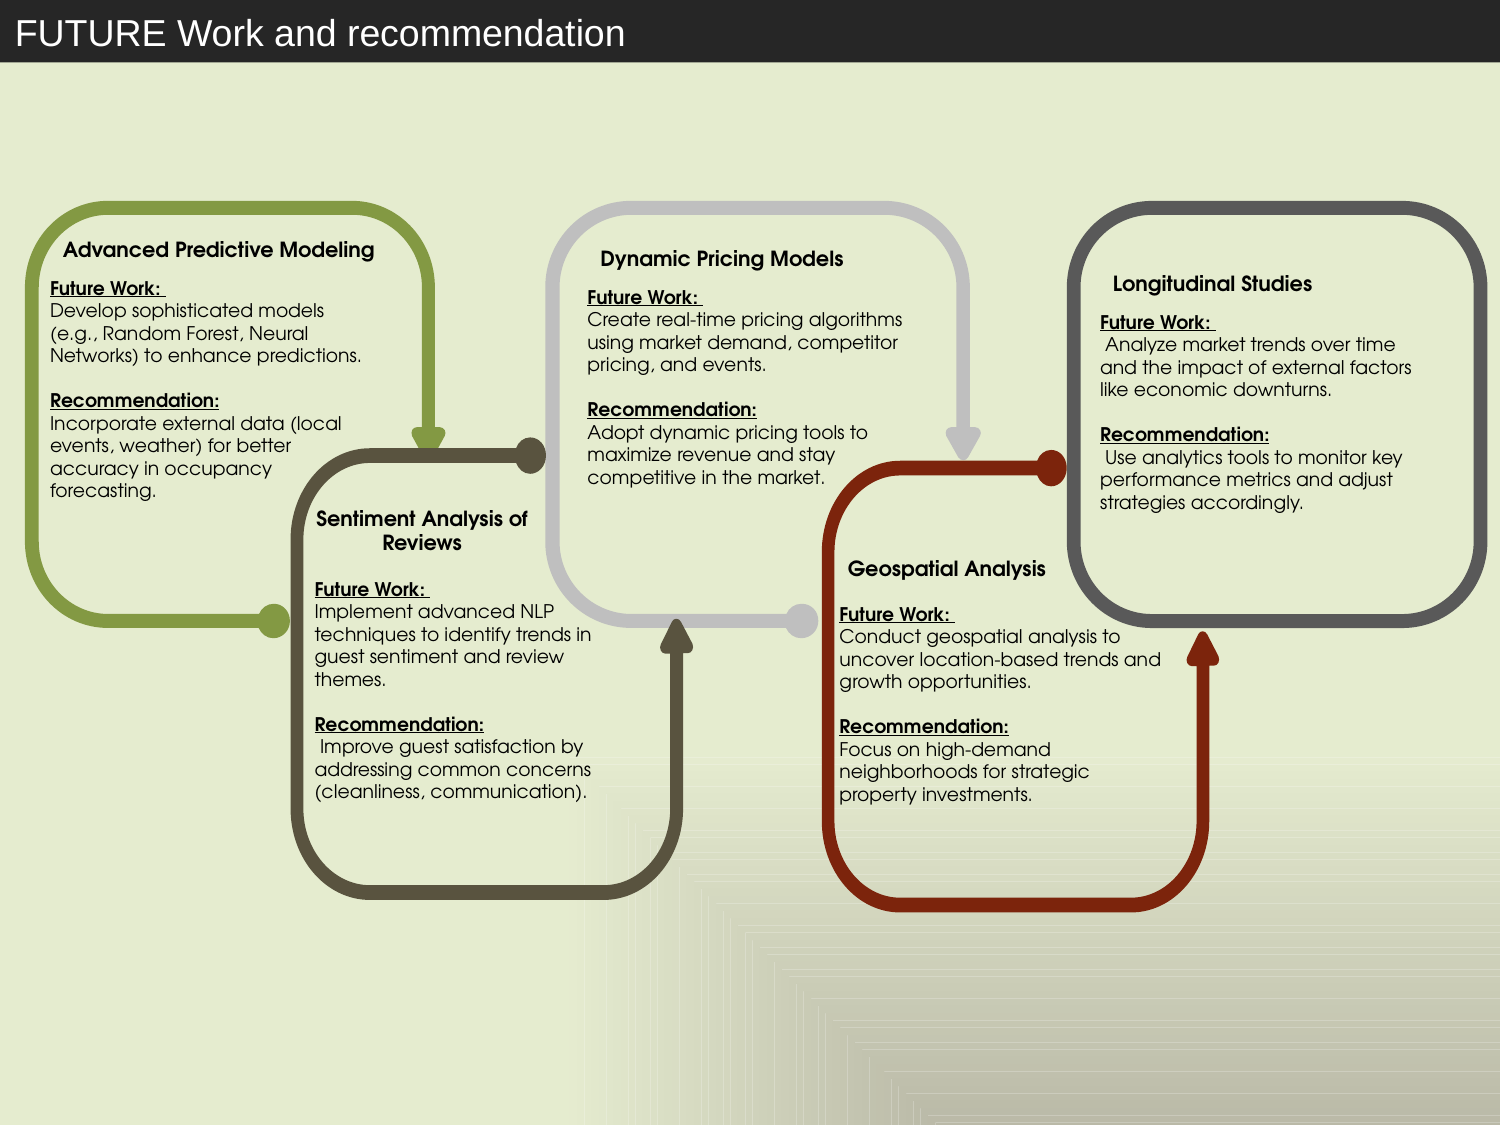

FUTURE Work and recommendation

Advanced Predictive Modeling
Dynamic Pricing Models
Longitudinal Studies
Future Work:
Develop sophisticated models (e.g., Random Forest, Neural Networks) to enhance predictions.

Recommendation:
Incorporate external data (local events, weather) for better accuracy in occupancy forecasting.
Future Work:
Create real-time pricing algorithms using market demand, competitor pricing, and events.

Recommendation:
Adopt dynamic pricing tools to maximize revenue and stay competitive in the market.
Future Work:
 Analyze market trends over time and the impact of external factors like economic downturns.

Recommendation:
 Use analytics tools to monitor key performance metrics and adjust strategies accordingly.

Sentiment Analysis of Reviews
Geospatial Analysis
Future Work:
Implement advanced NLP techniques to identify trends in guest sentiment and review themes.

Recommendation:
 Improve guest satisfaction by addressing common concerns (cleanliness, communication).
Future Work:
Conduct geospatial analysis to uncover location-based trends and growth opportunities.

Recommendation:
Focus on high-demand neighborhoods for strategic property investments.